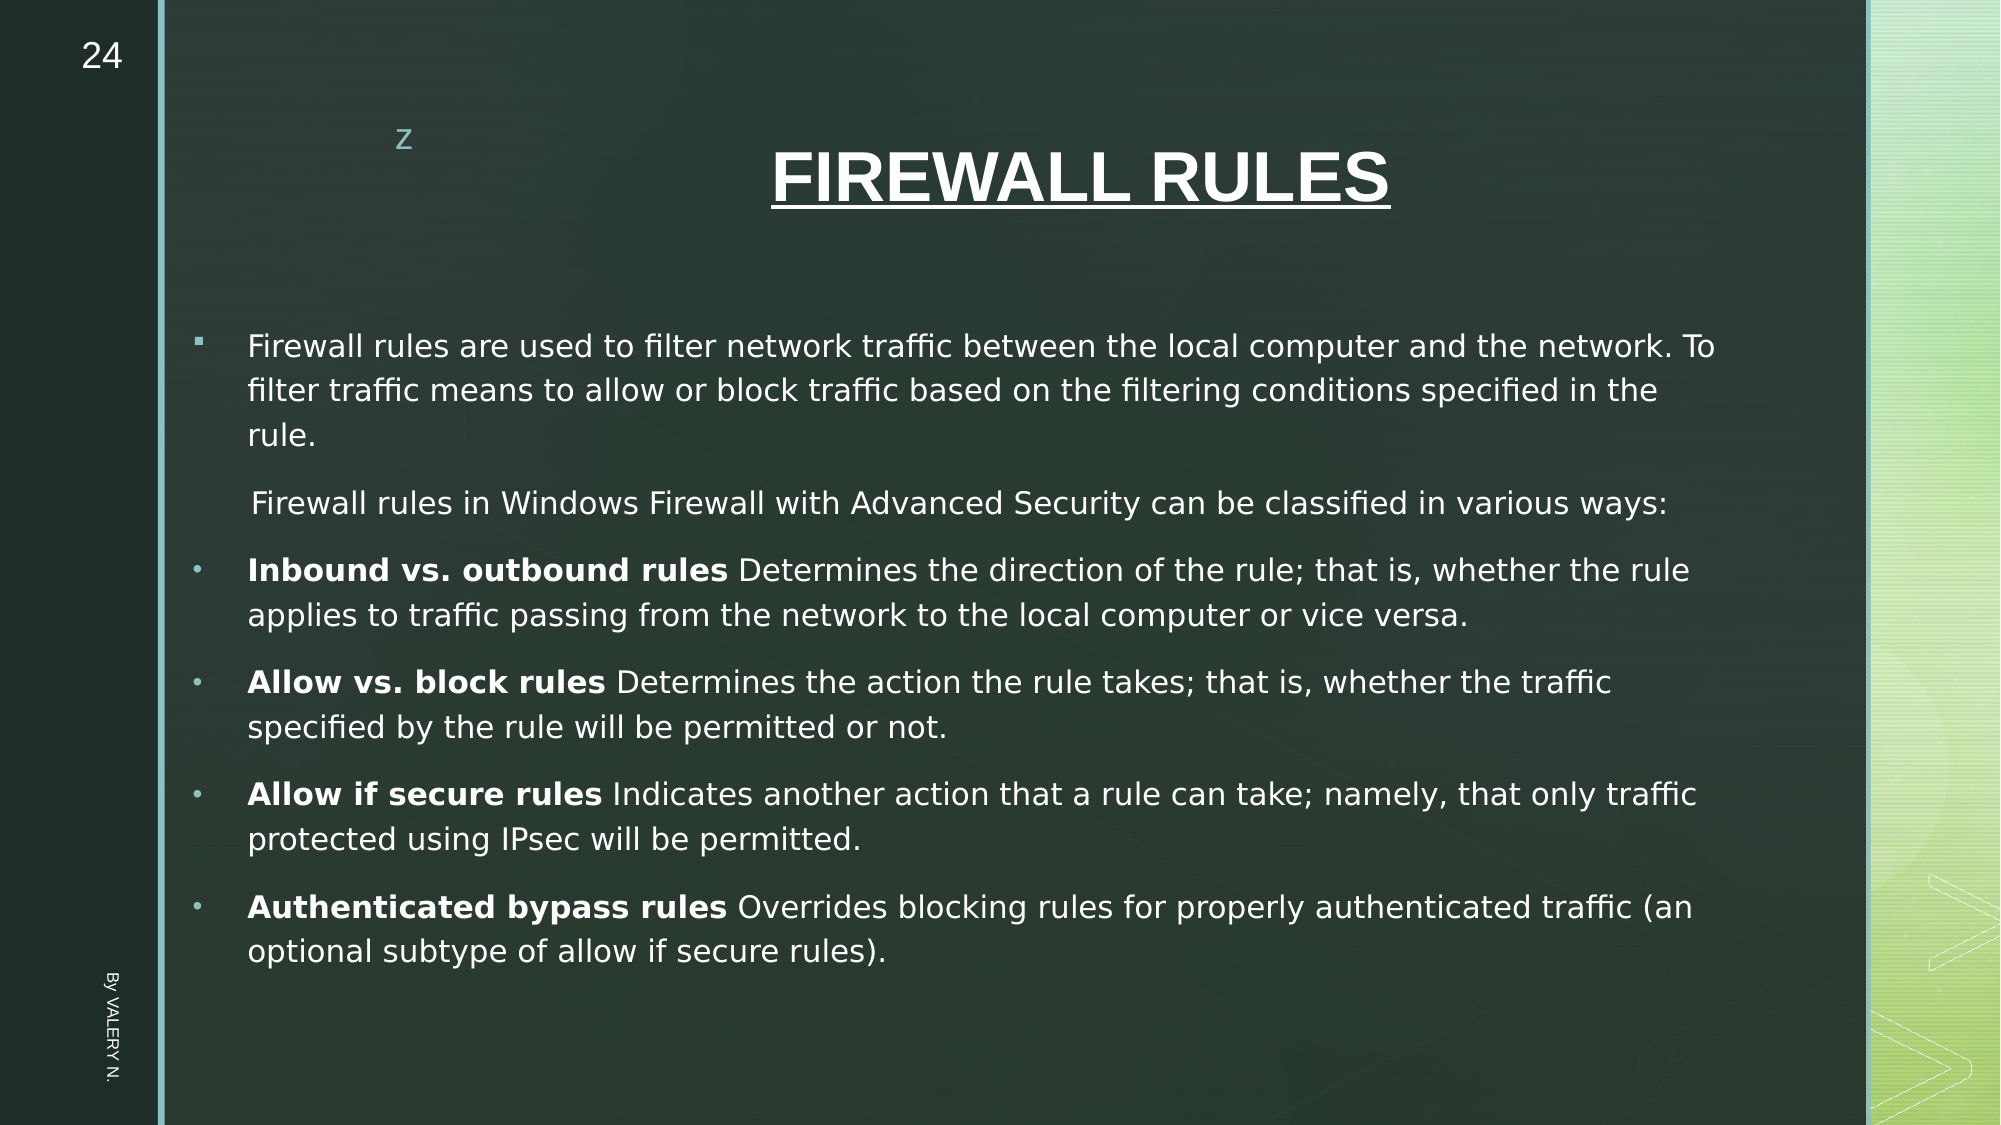

24
# FIREWALL RULES

Firewall rules are used to filter network traffic between the local computer and the network. To filter traffic means to allow or block traffic based on the filtering conditions specified in the rule.
      Firewall rules in Windows Firewall with Advanced Security can be classified in various ways:
Inbound vs. outbound rules Determines the direction of the rule; that is, whether the rule applies to traffic passing from the network to the local computer or vice versa.
Allow vs. block rules Determines the action the rule takes; that is, whether the traffic specified by the rule will be permitted or not.
Allow if secure rules Indicates another action that a rule can take; namely, that only traffic protected using IPsec will be permitted.
Authenticated bypass rules Overrides blocking rules for properly authenticated traffic (an optional subtype of allow if secure rules).

By VALERY N.